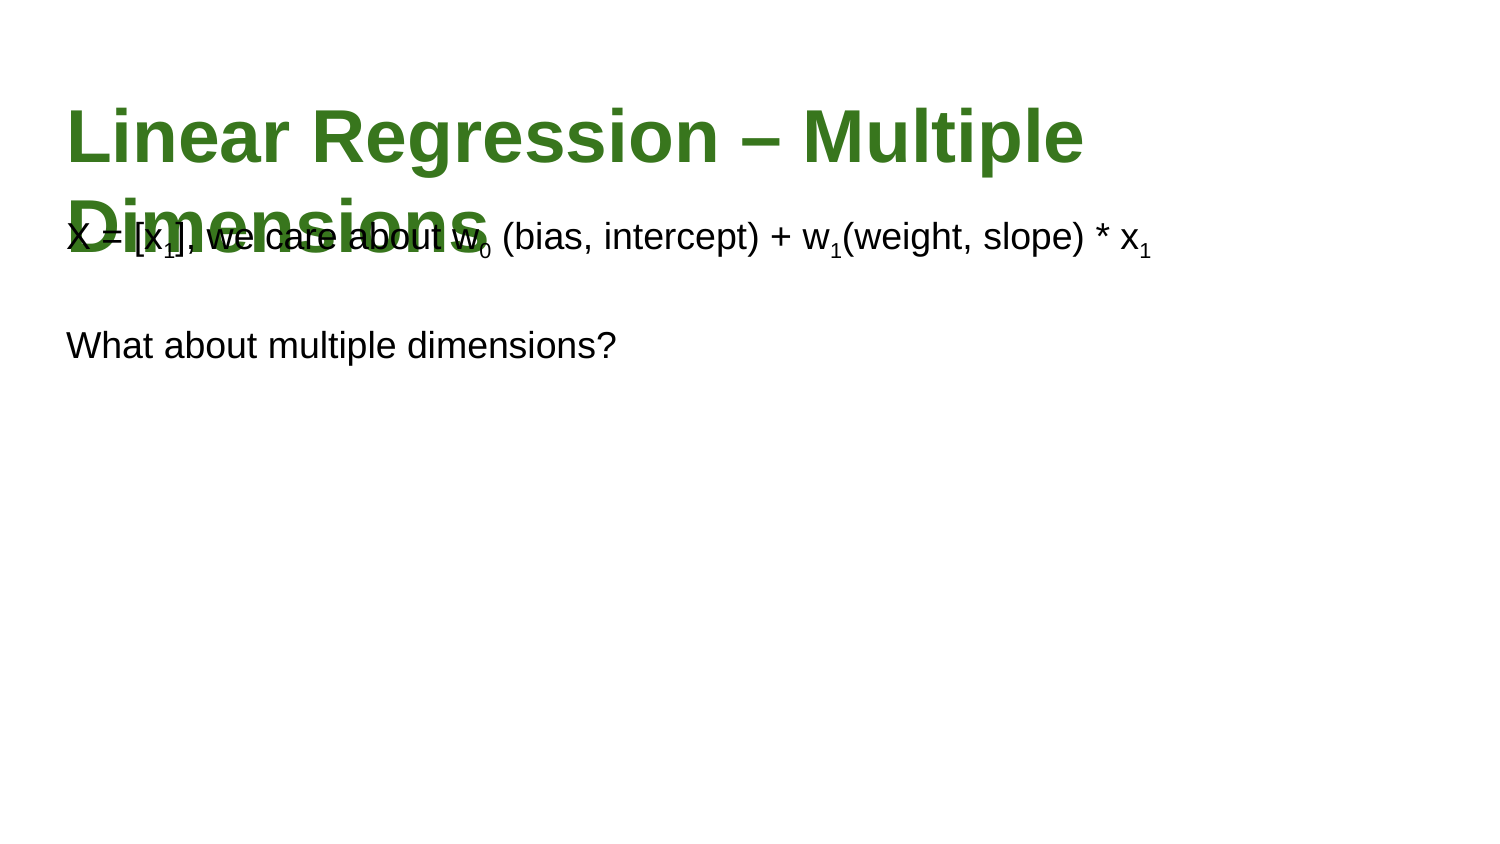

# Linear Regression – Multiple Dimensions
X = [x1], we care about w0 (bias, intercept) + w1(weight, slope) * x1

What about multiple dimensions?